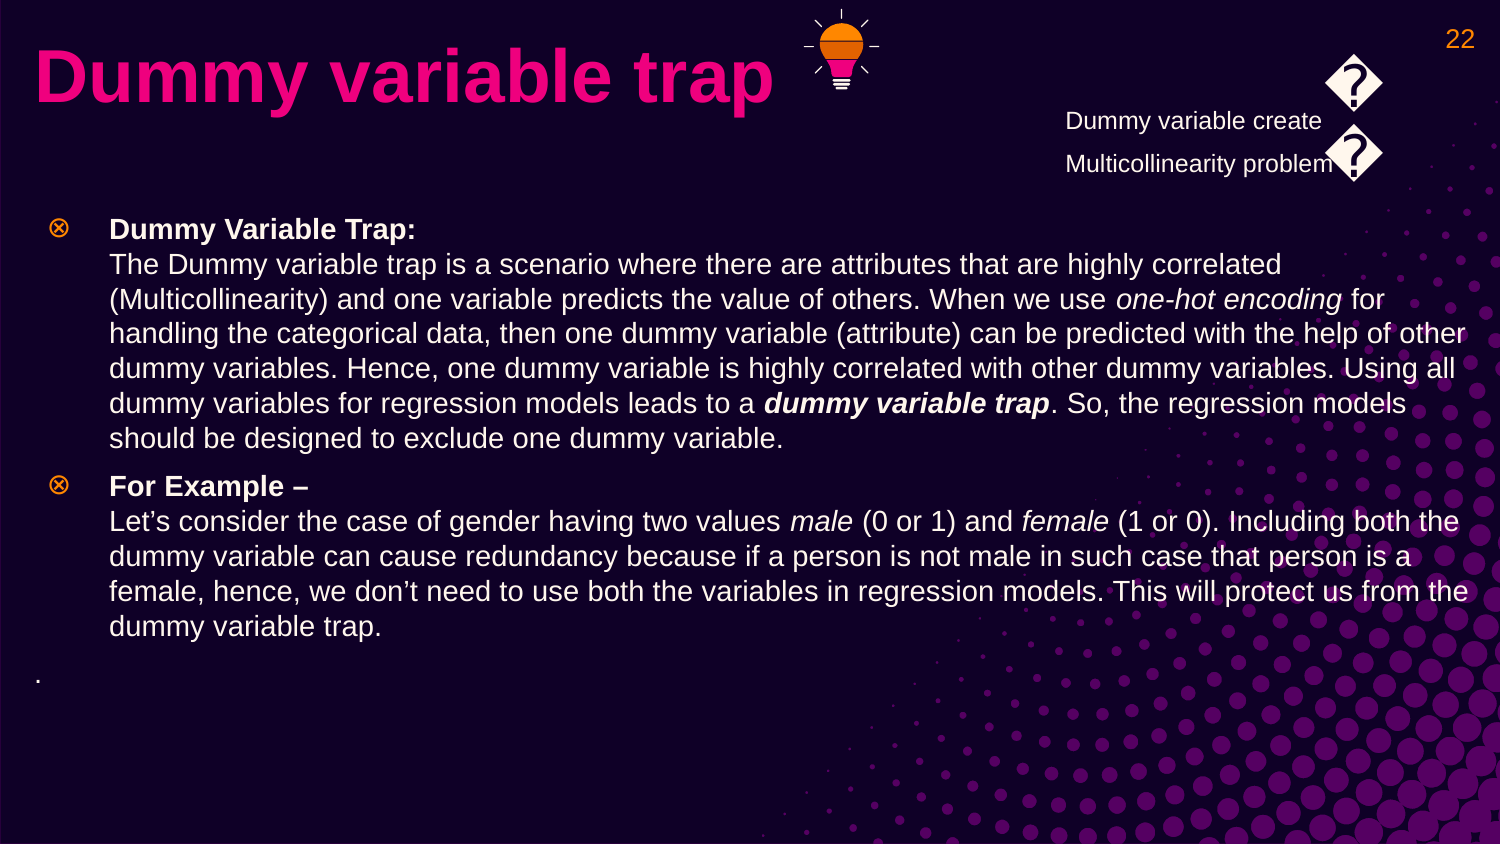

22

📌
Dummy variable trap
Dummy variable create
Multicollinearity problem
Dummy Variable Trap: 
The Dummy variable trap is a scenario where there are attributes that are highly correlated (Multicollinearity) and one variable predicts the value of others. When we use one-hot encoding for handling the categorical data, then one dummy variable (attribute) can be predicted with the help of other dummy variables. Hence, one dummy variable is highly correlated with other dummy variables. Using all dummy variables for regression models leads to a dummy variable trap. So, the regression models should be designed to exclude one dummy variable.
For Example – 
Let’s consider the case of gender having two values male (0 or 1) and female (1 or 0). Including both the dummy variable can cause redundancy because if a person is not male in such case that person is a female, hence, we don’t need to use both the variables in regression models. This will protect us from the dummy variable trap.
.